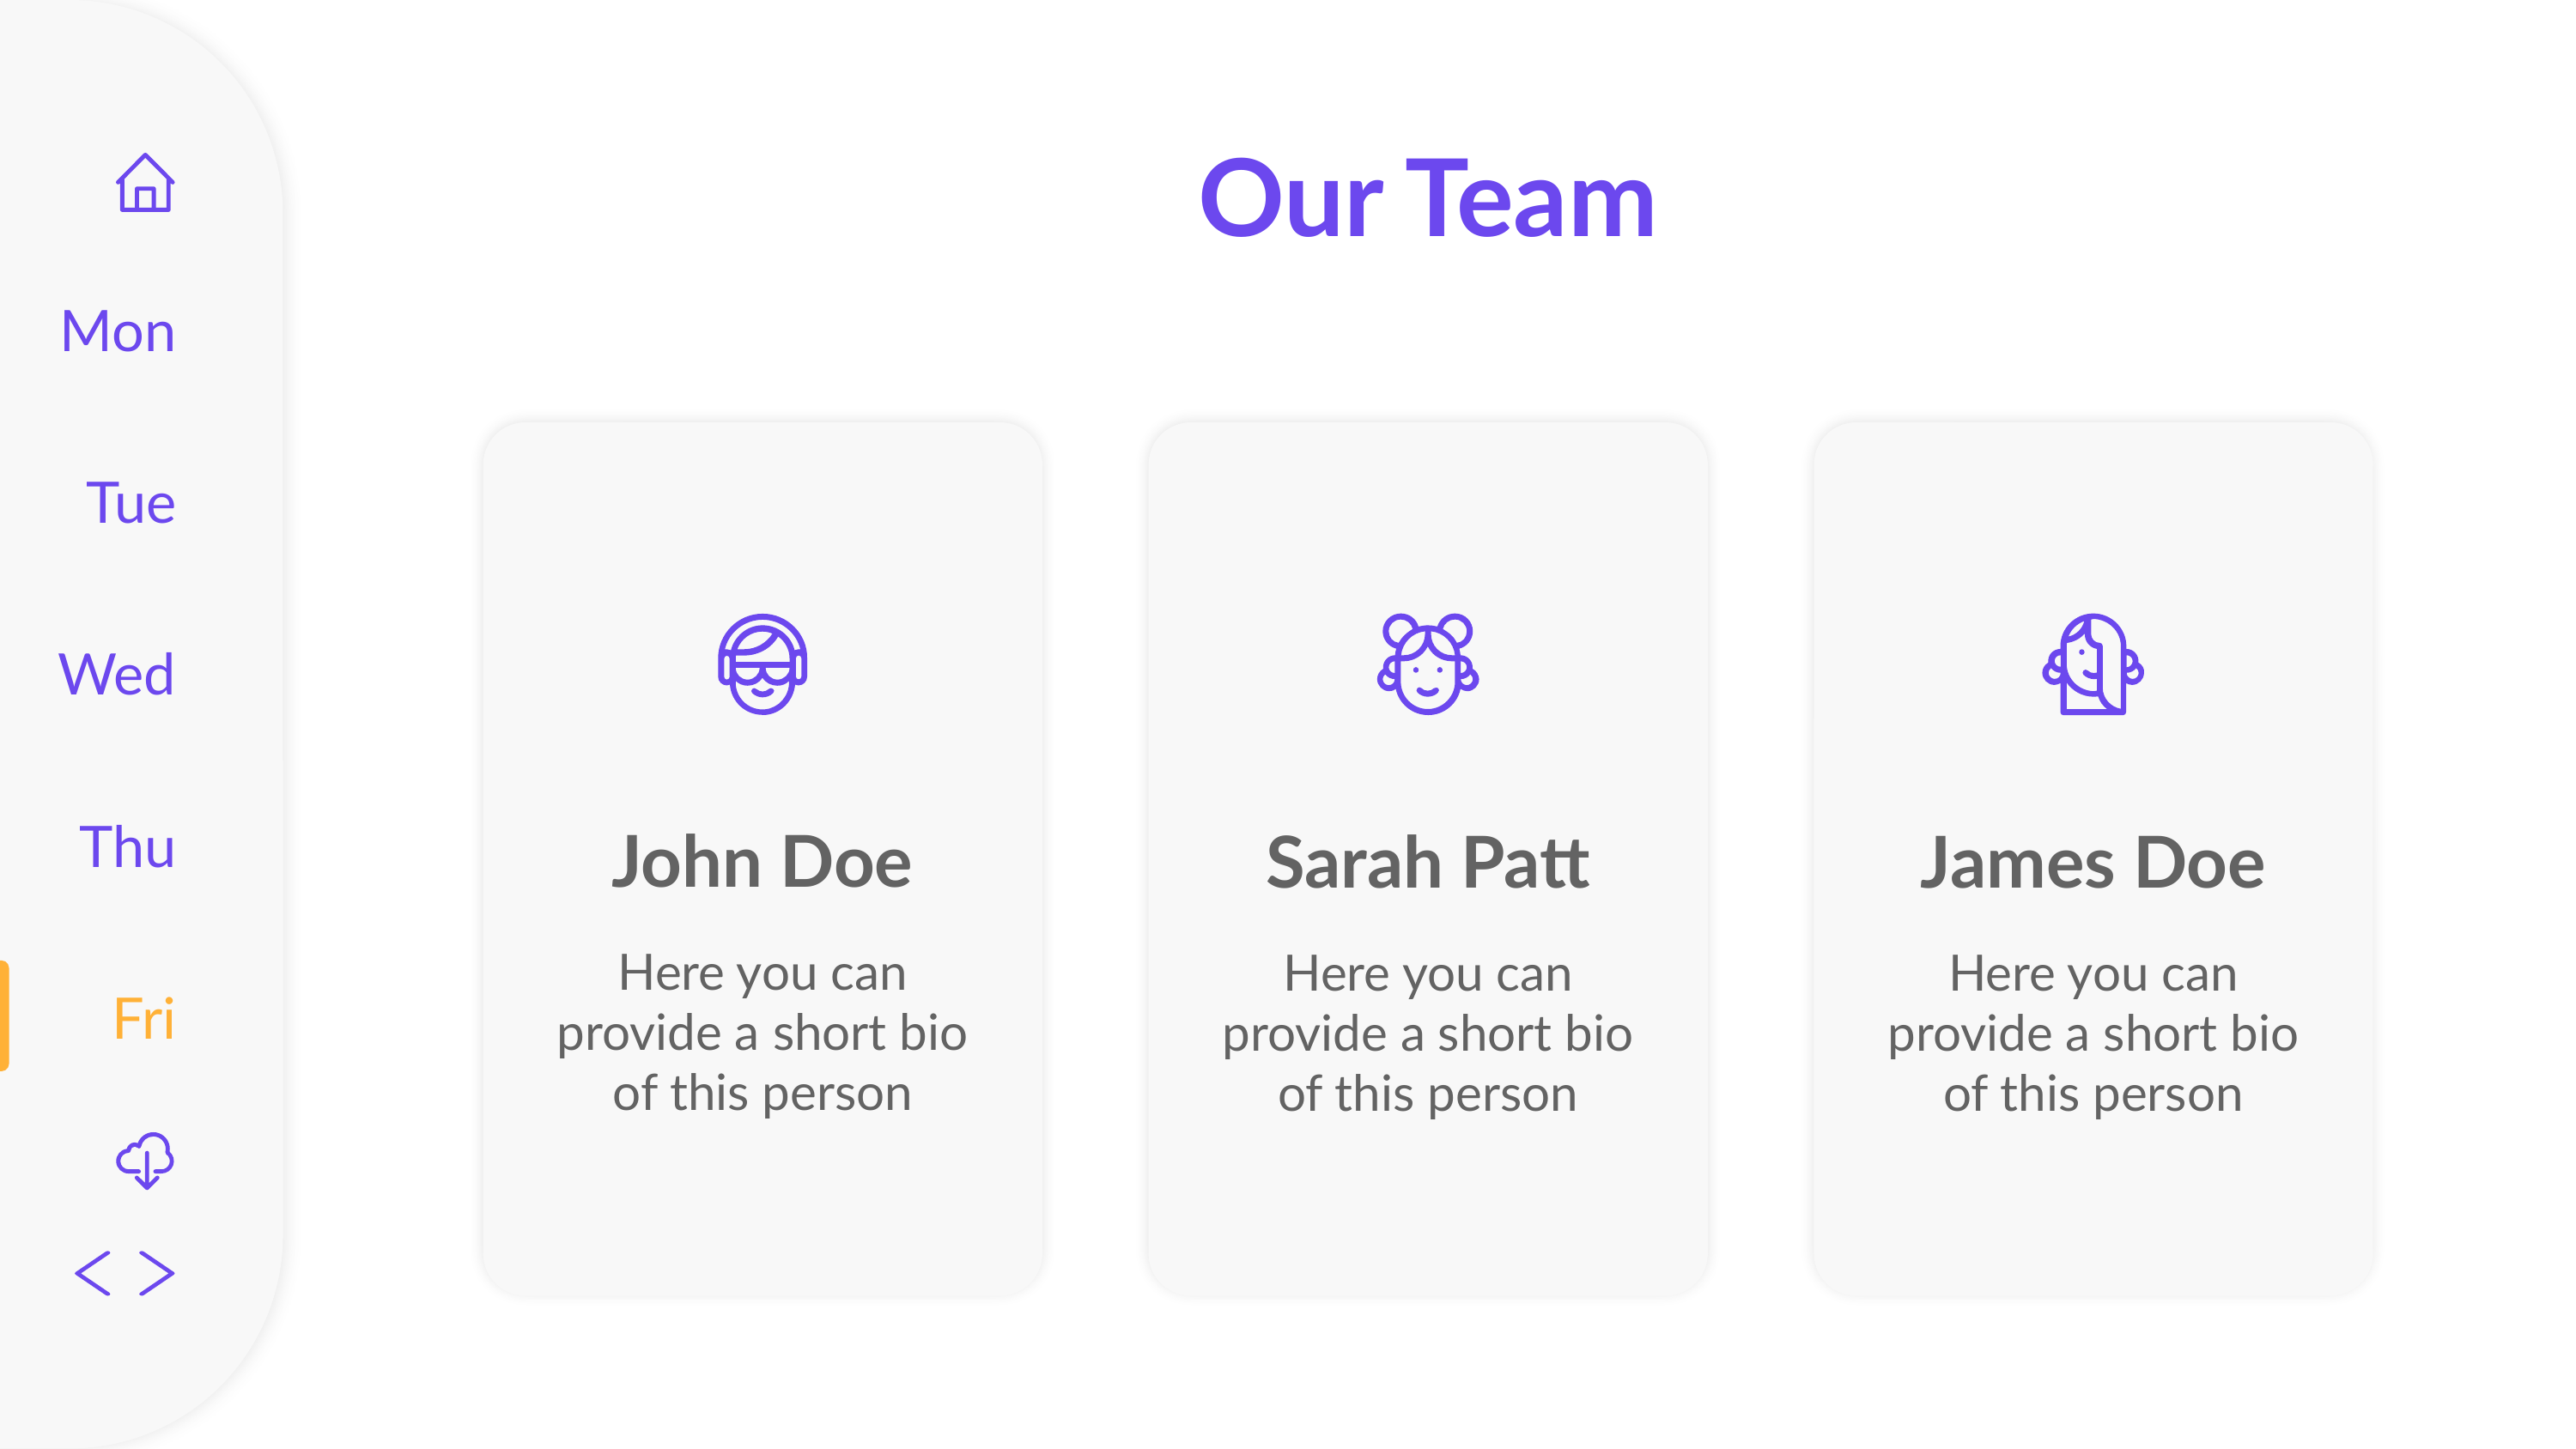

# Our Team

Mon
Tue

Wed
Thu
John Doe
James Doe
Sarah Patt
Here you can provide a short bio of this person
Here you can provide a short bio of this person
Here you can provide a short bio of this person
Fri